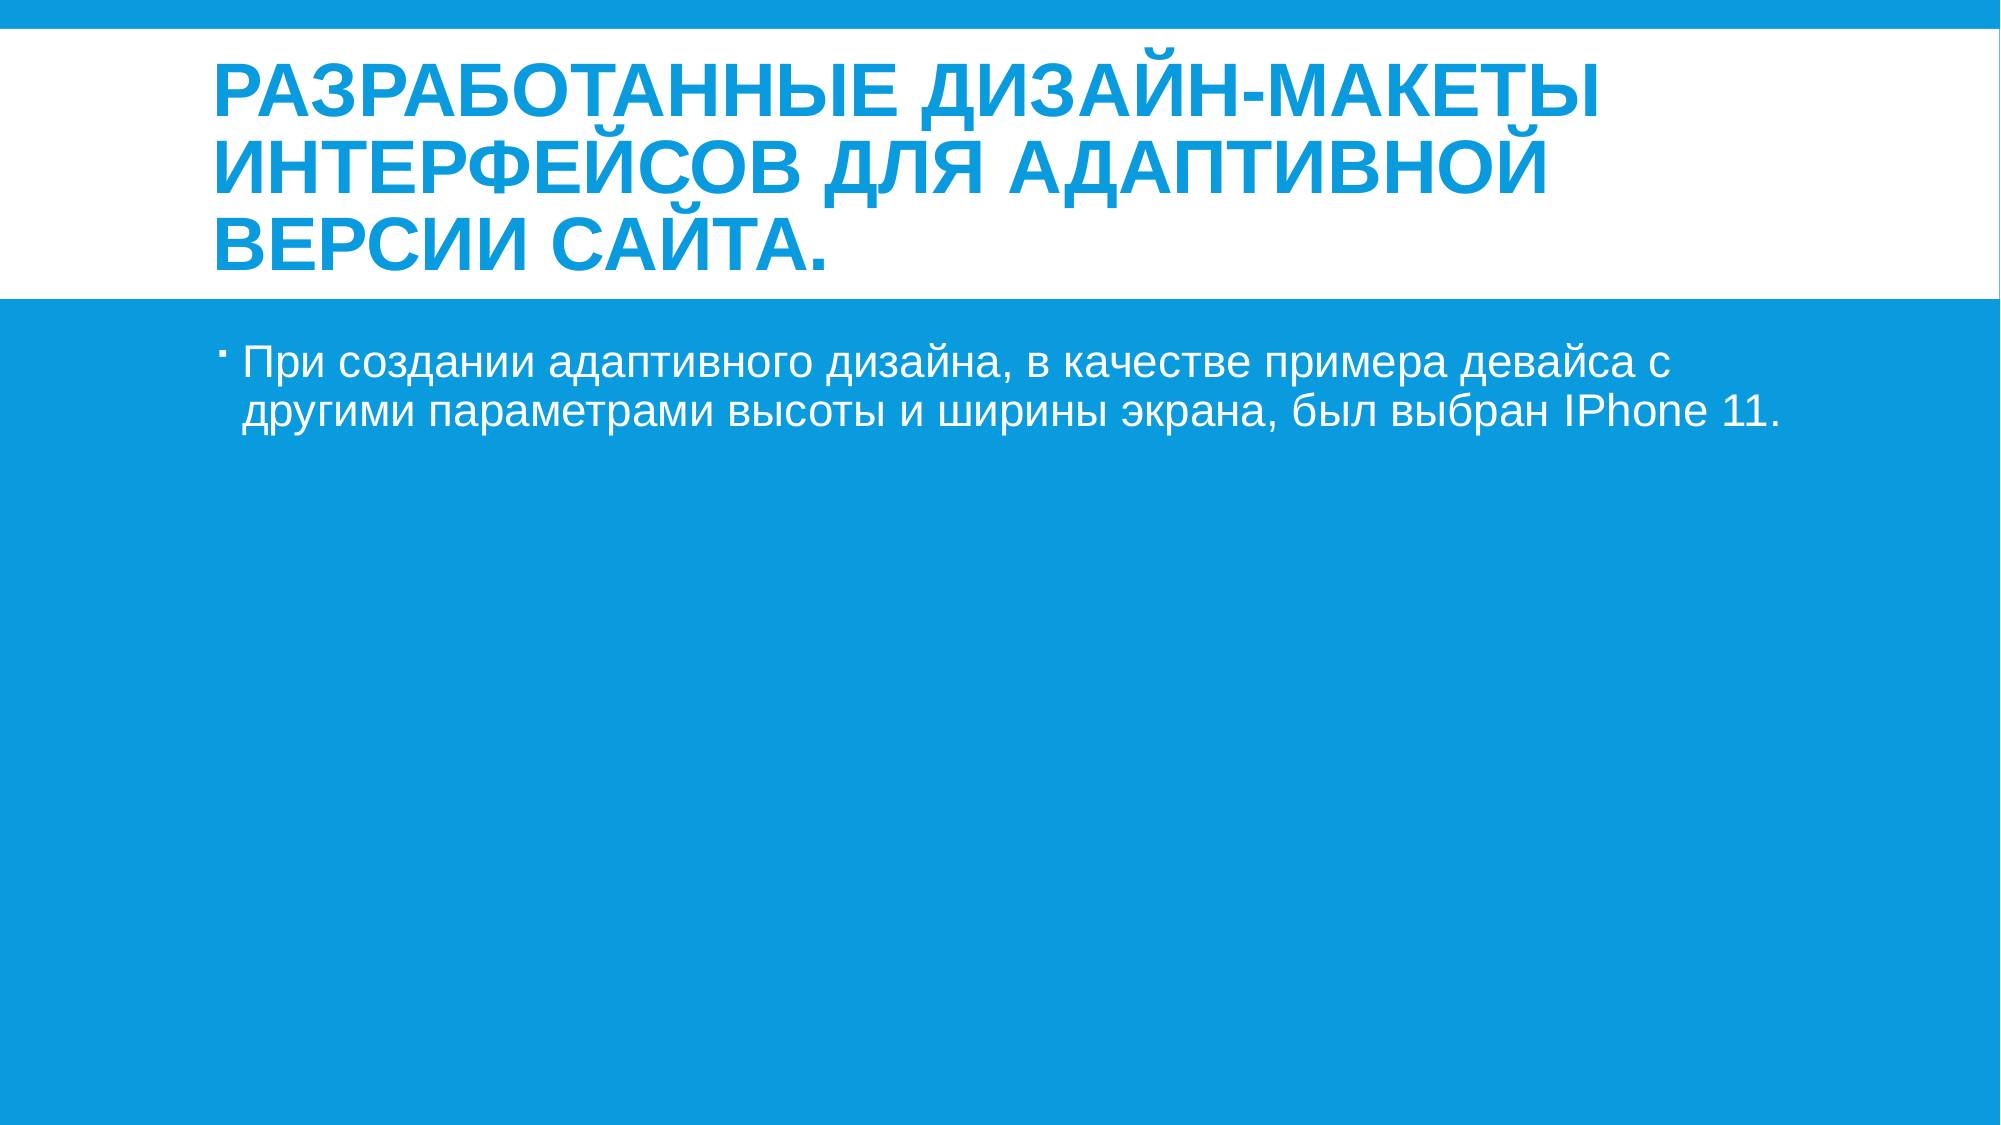

# Разработанные дизайн-макеты интерфейсов для адаптивной версии сайта.
При создании адаптивного дизайна, в качестве примера девайса с другими параметрами высоты и ширины экрана, был выбран IPhone 11.